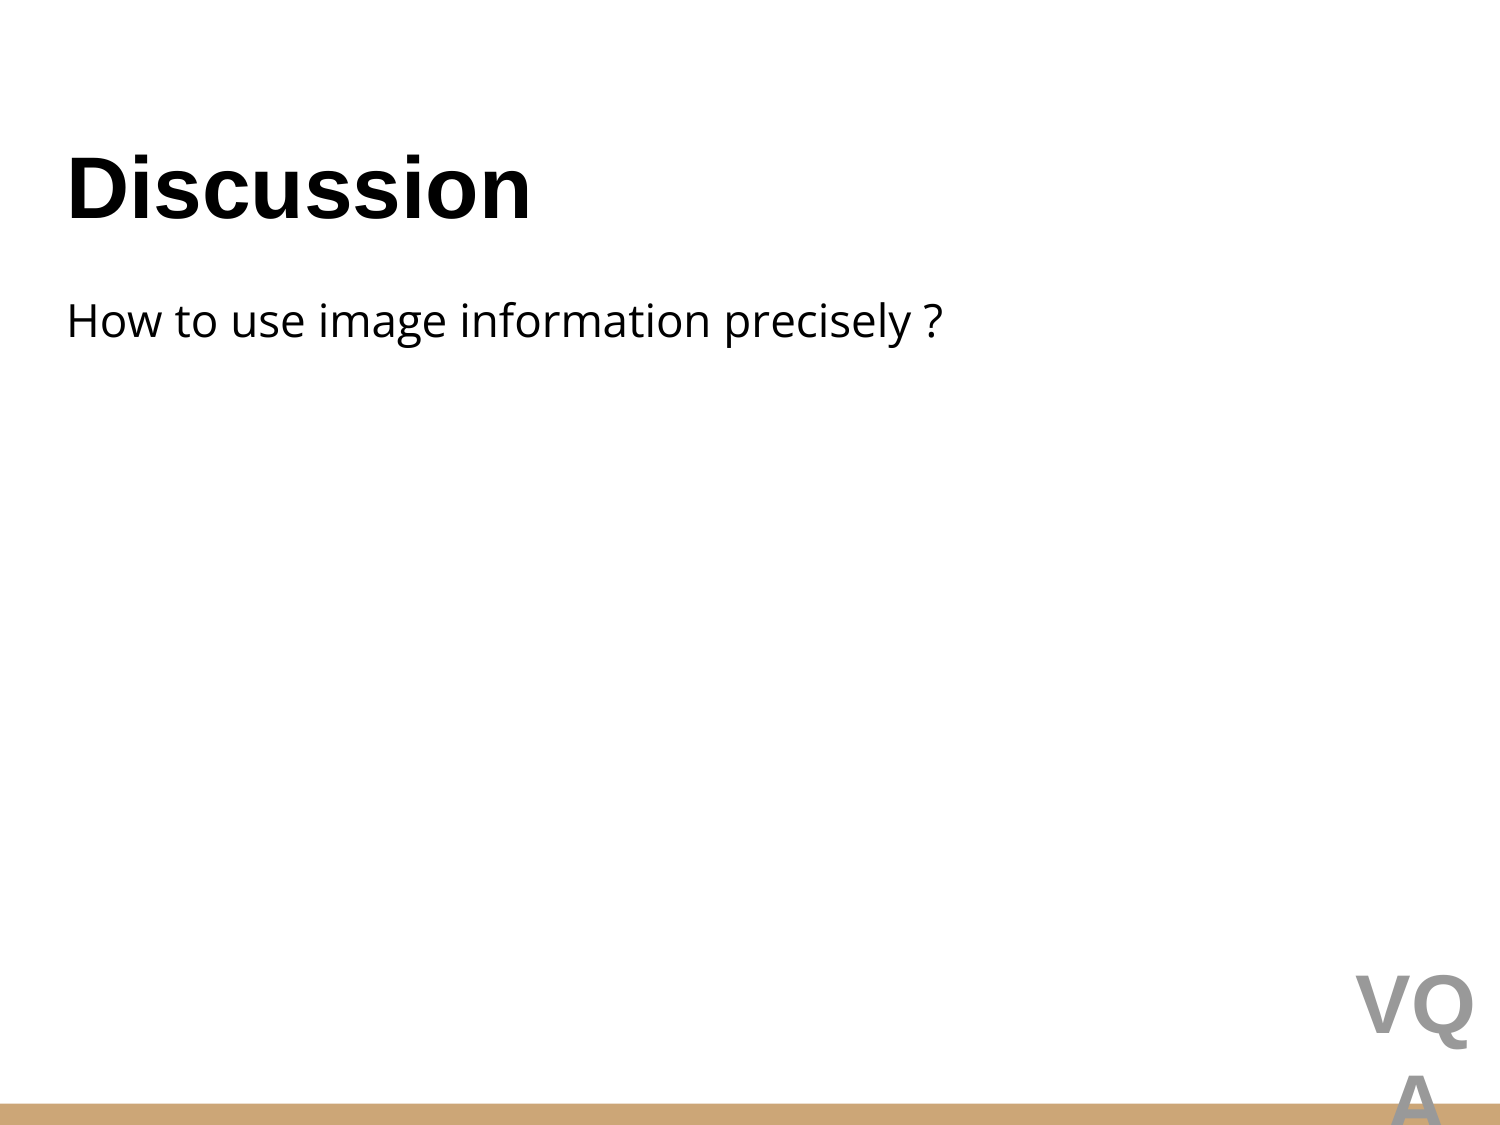

# Discussion
How to use image information precisely ?

VQA